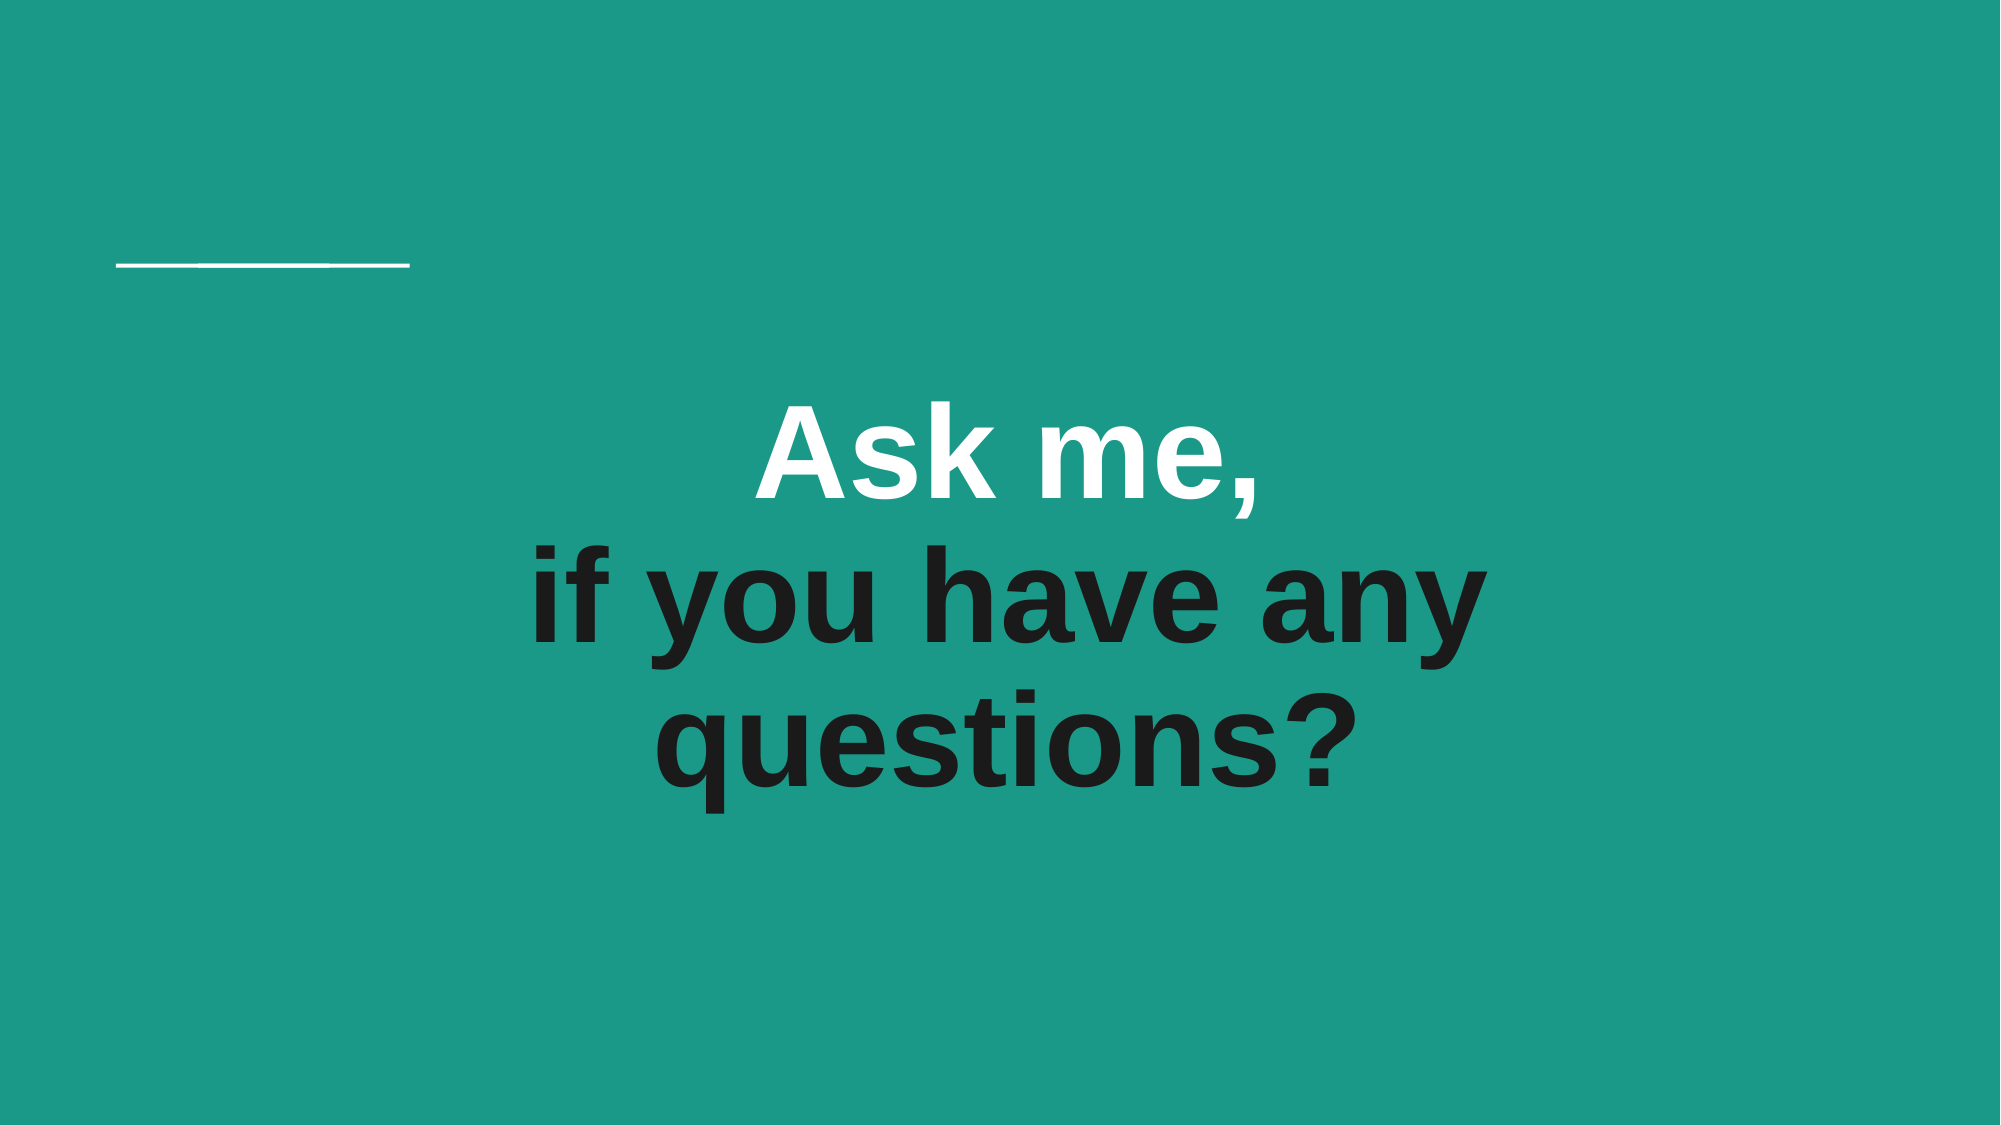

# Ask me, if you have any questions?